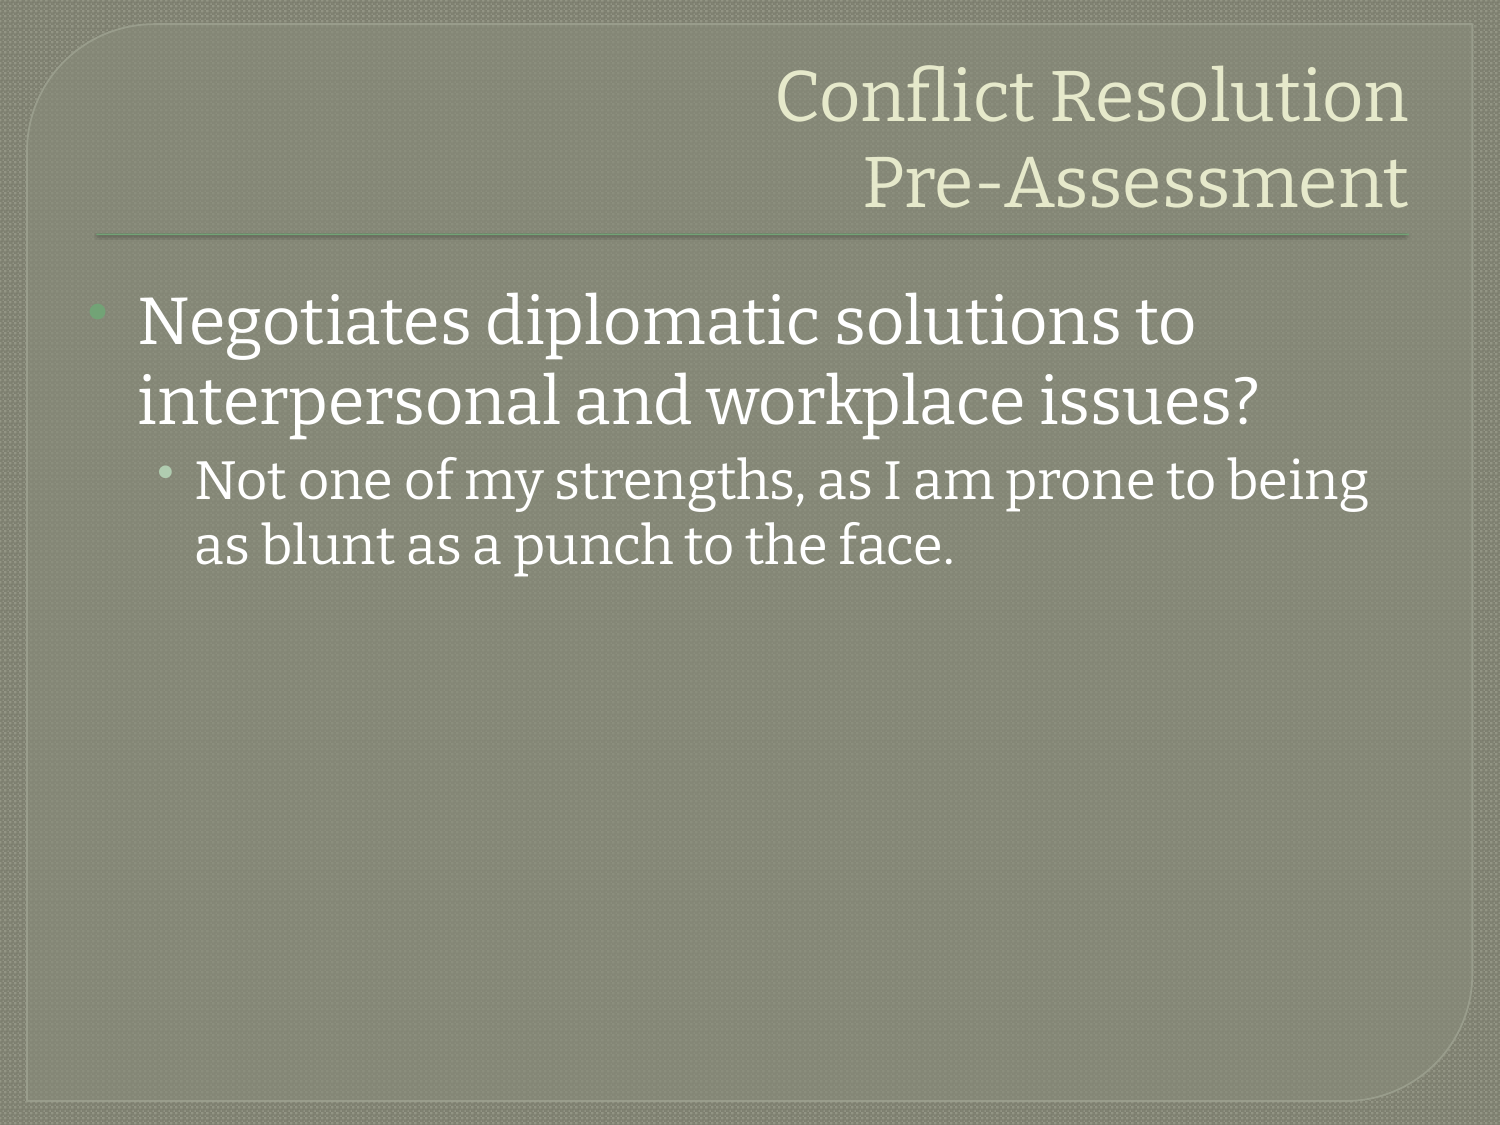

# Conflict Resolution Pre-Assessment
Negotiates diplomatic solutions to interpersonal and workplace issues?
Not one of my strengths, as I am prone to being as blunt as a punch to the face.